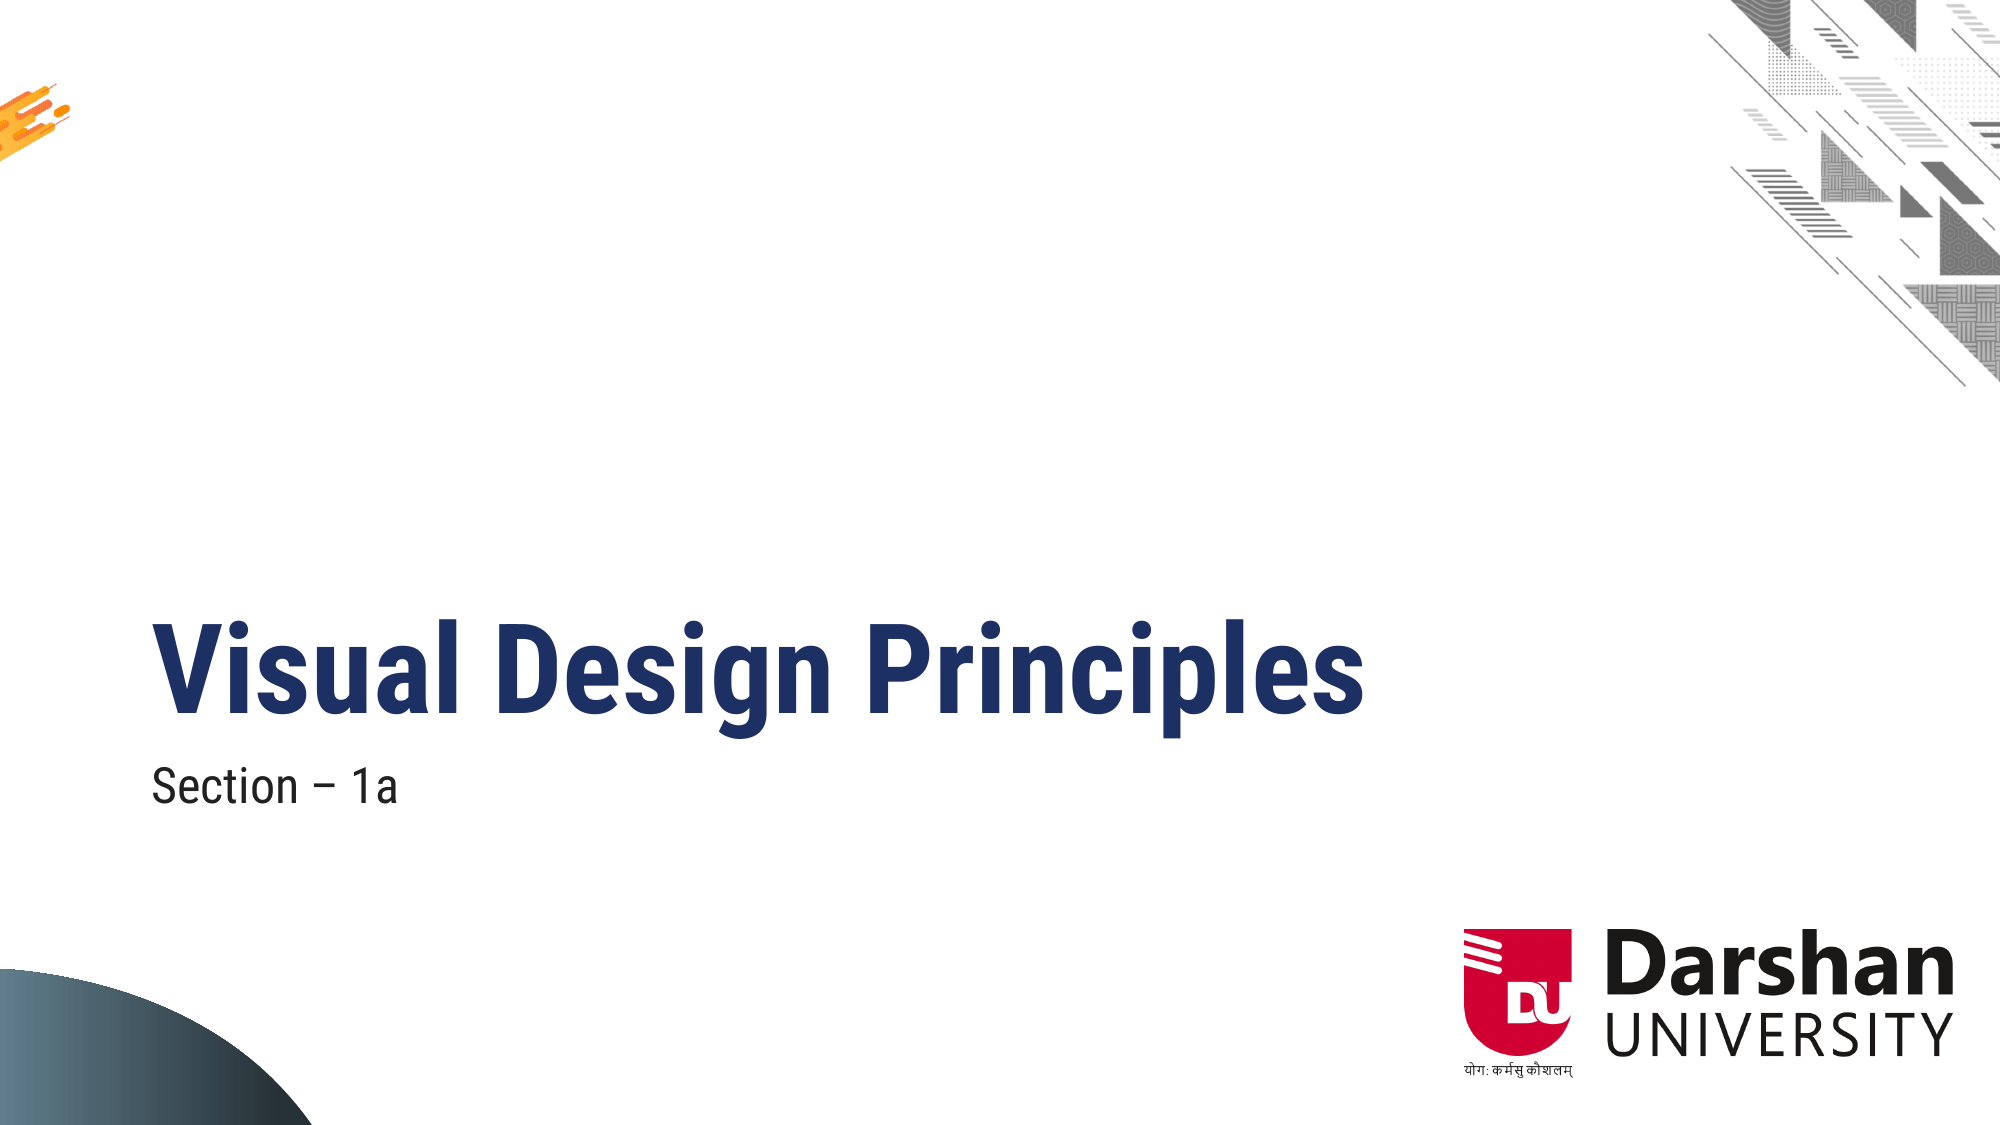

# Visual Design Principles
Section – 1a